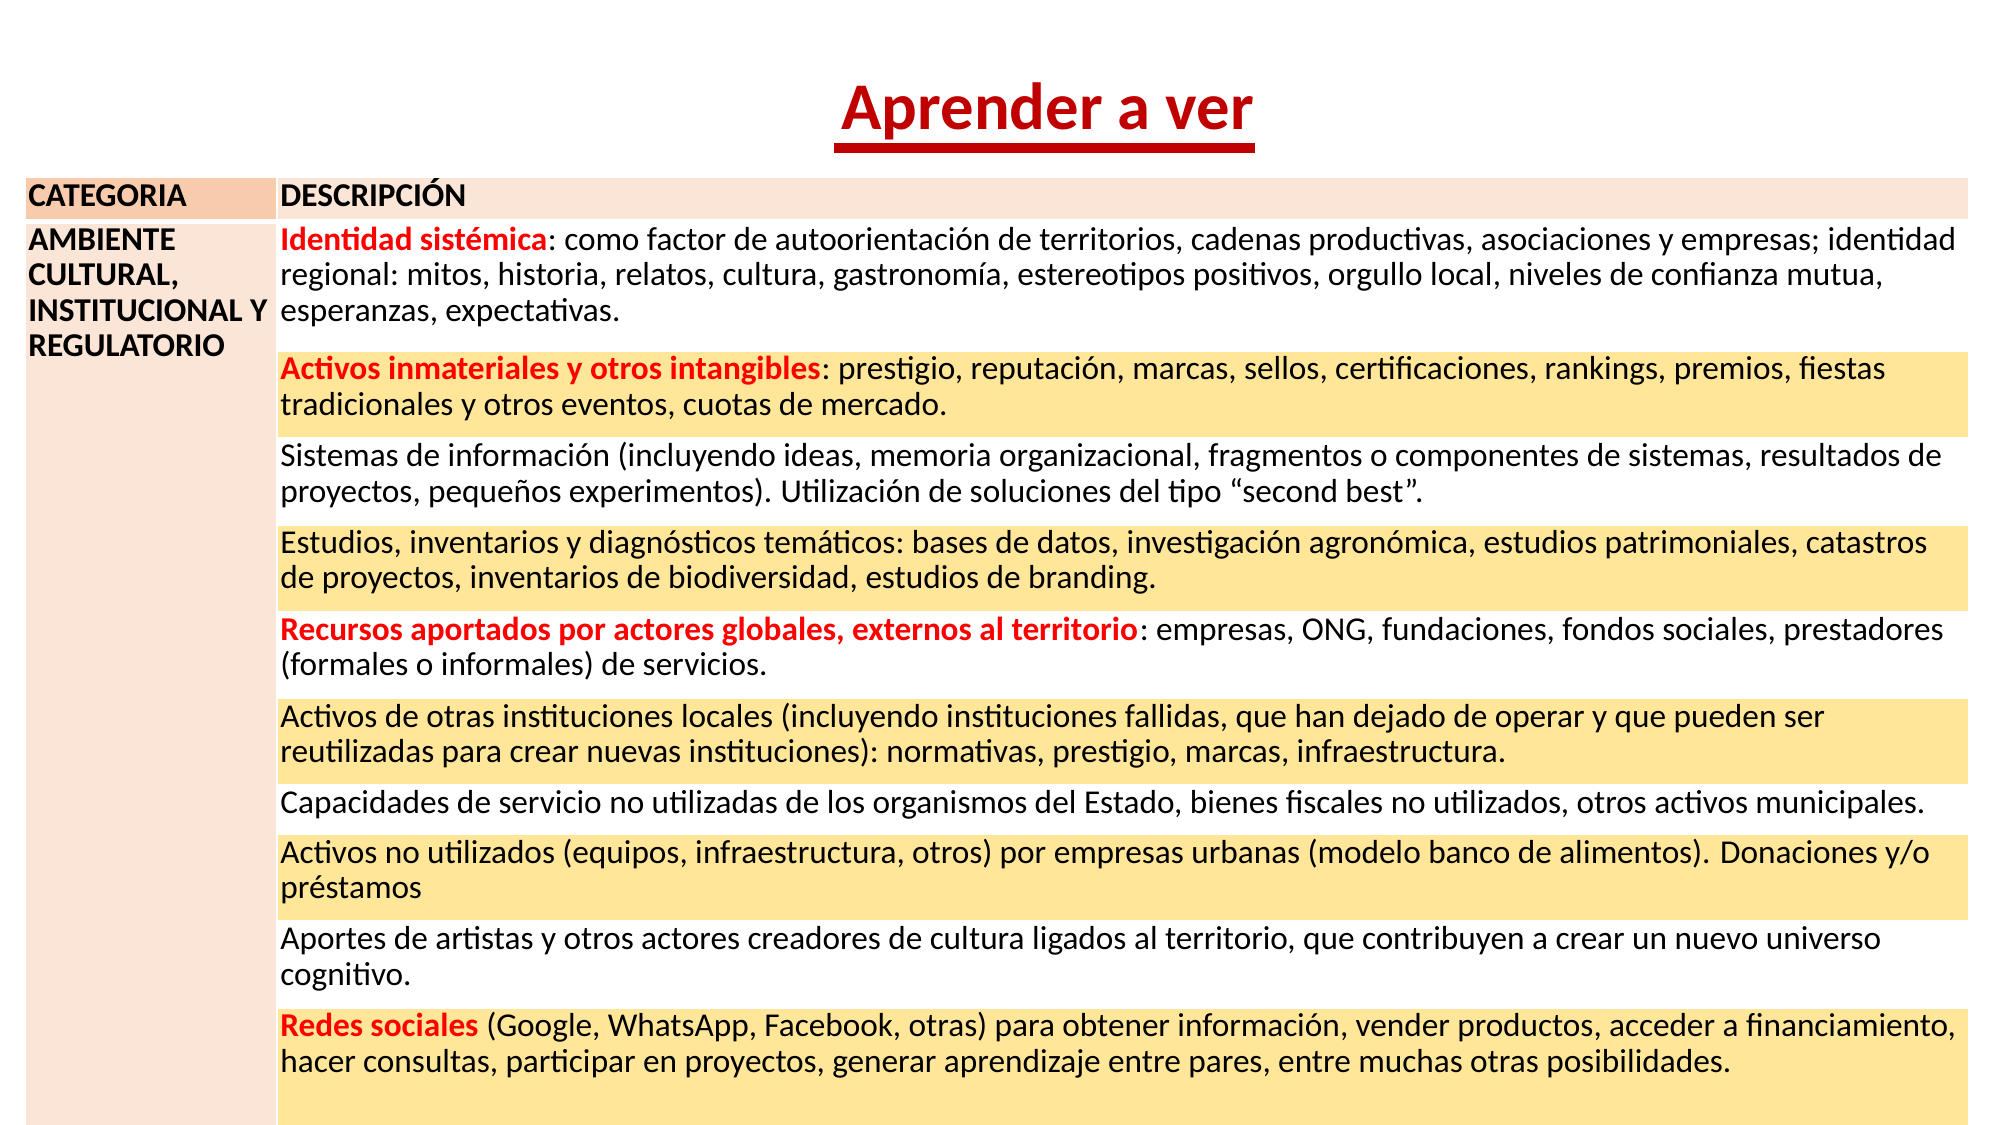

Aprender a ver
| CATEGORIA | DESCRIPCIÓN |
| --- | --- |
| AMBIENTE CULTURAL, INSTITUCIONAL Y REGULATORIO | Identidad sistémica: como factor de autoorientación de territorios, cadenas productivas, asociaciones y empresas; identidad regional: mitos, historia, relatos, cultura, gastronomía, estereotipos positivos, orgullo local, niveles de confianza mutua, esperanzas, expectativas. |
|  | Activos inmateriales y otros intangibles: prestigio, reputación, marcas, sellos, certificaciones, rankings, premios, fiestas tradicionales y otros eventos, cuotas de mercado. |
|  | Sistemas de información (incluyendo ideas, memoria organizacional, fragmentos o componentes de sistemas, resultados de proyectos, pequeños experimentos). Utilización de soluciones del tipo “second best”. |
|  | Estudios, inventarios y diagnósticos temáticos: bases de datos, investigación agronómica, estudios patrimoniales, catastros de proyectos, inventarios de biodiversidad, estudios de branding. |
|  | Recursos aportados por actores globales, externos al territorio: empresas, ONG, fundaciones, fondos sociales, prestadores (formales o informales) de servicios. |
|  | Activos de otras instituciones locales (incluyendo instituciones fallidas, que han dejado de operar y que pueden ser reutilizadas para crear nuevas instituciones): normativas, prestigio, marcas, infraestructura. |
|  | Capacidades de servicio no utilizadas de los organismos del Estado, bienes fiscales no utilizados, otros activos municipales. |
|  | Activos no utilizados (equipos, infraestructura, otros) por empresas urbanas (modelo banco de alimentos). Donaciones y/o préstamos |
|  | Aportes de artistas y otros actores creadores de cultura ligados al territorio, que contribuyen a crear un nuevo universo cognitivo. |
|  | Redes sociales (Google, WhatsApp, Facebook, otras) para obtener información, vender productos, acceder a financiamiento, hacer consultas, participar en proyectos, generar aprendizaje entre pares, entre muchas otras posibilidades. |